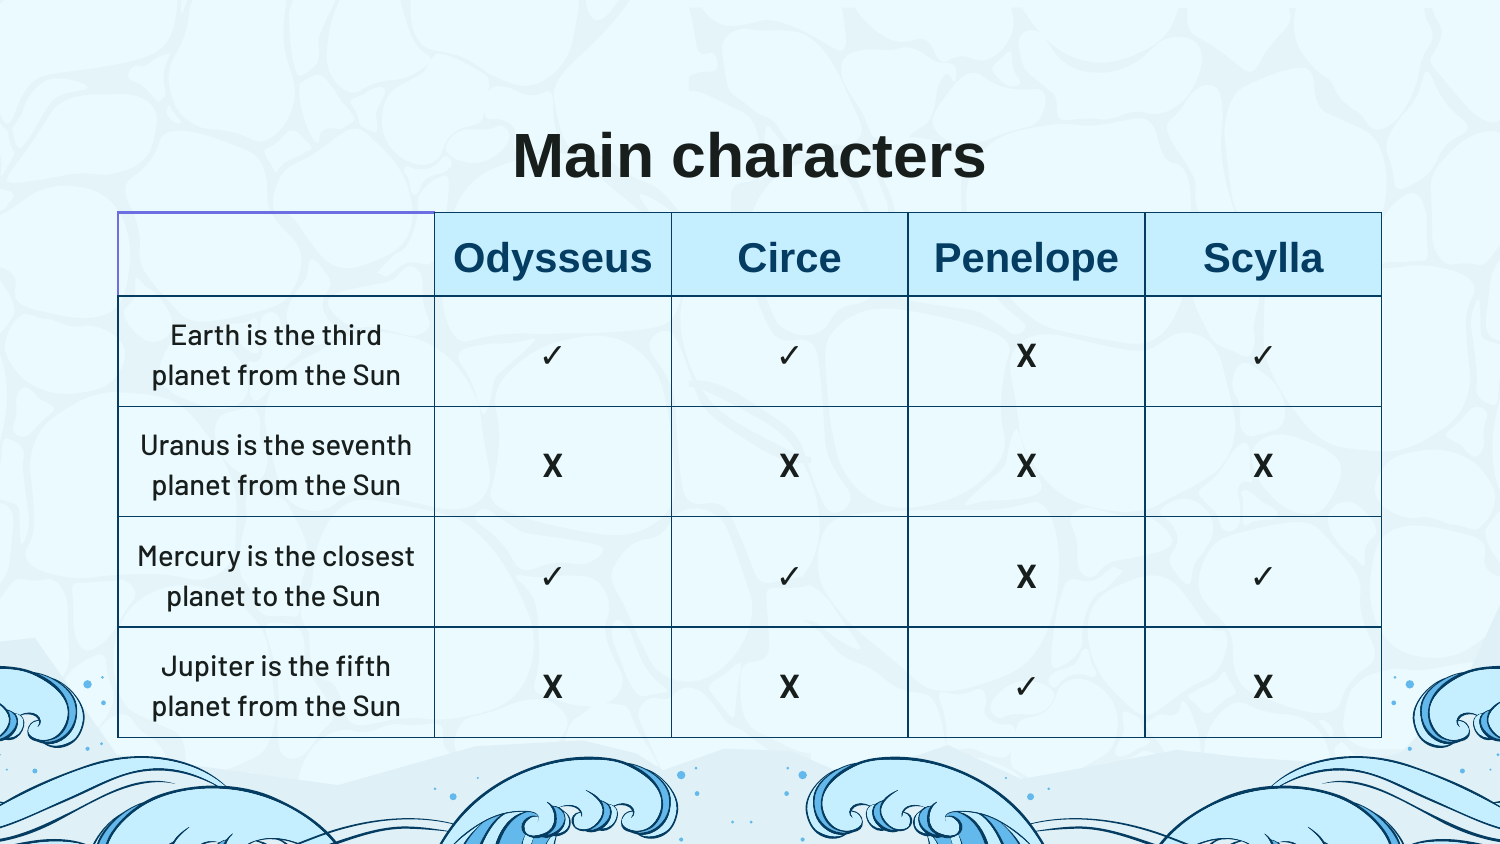

# Main characters
|  | Odysseus | Circe | Penelope | Scylla |
| --- | --- | --- | --- | --- |
| Earth is the third planet from the Sun | ✓ | ✓ | X | ✓ |
| Uranus is the seventh planet from the Sun | X | X | X | X |
| Mercury is the closest planet to the Sun | ✓ | ✓ | X | ✓ |
| Jupiter is the fifth planet from the Sun | X | X | ✓ | X |